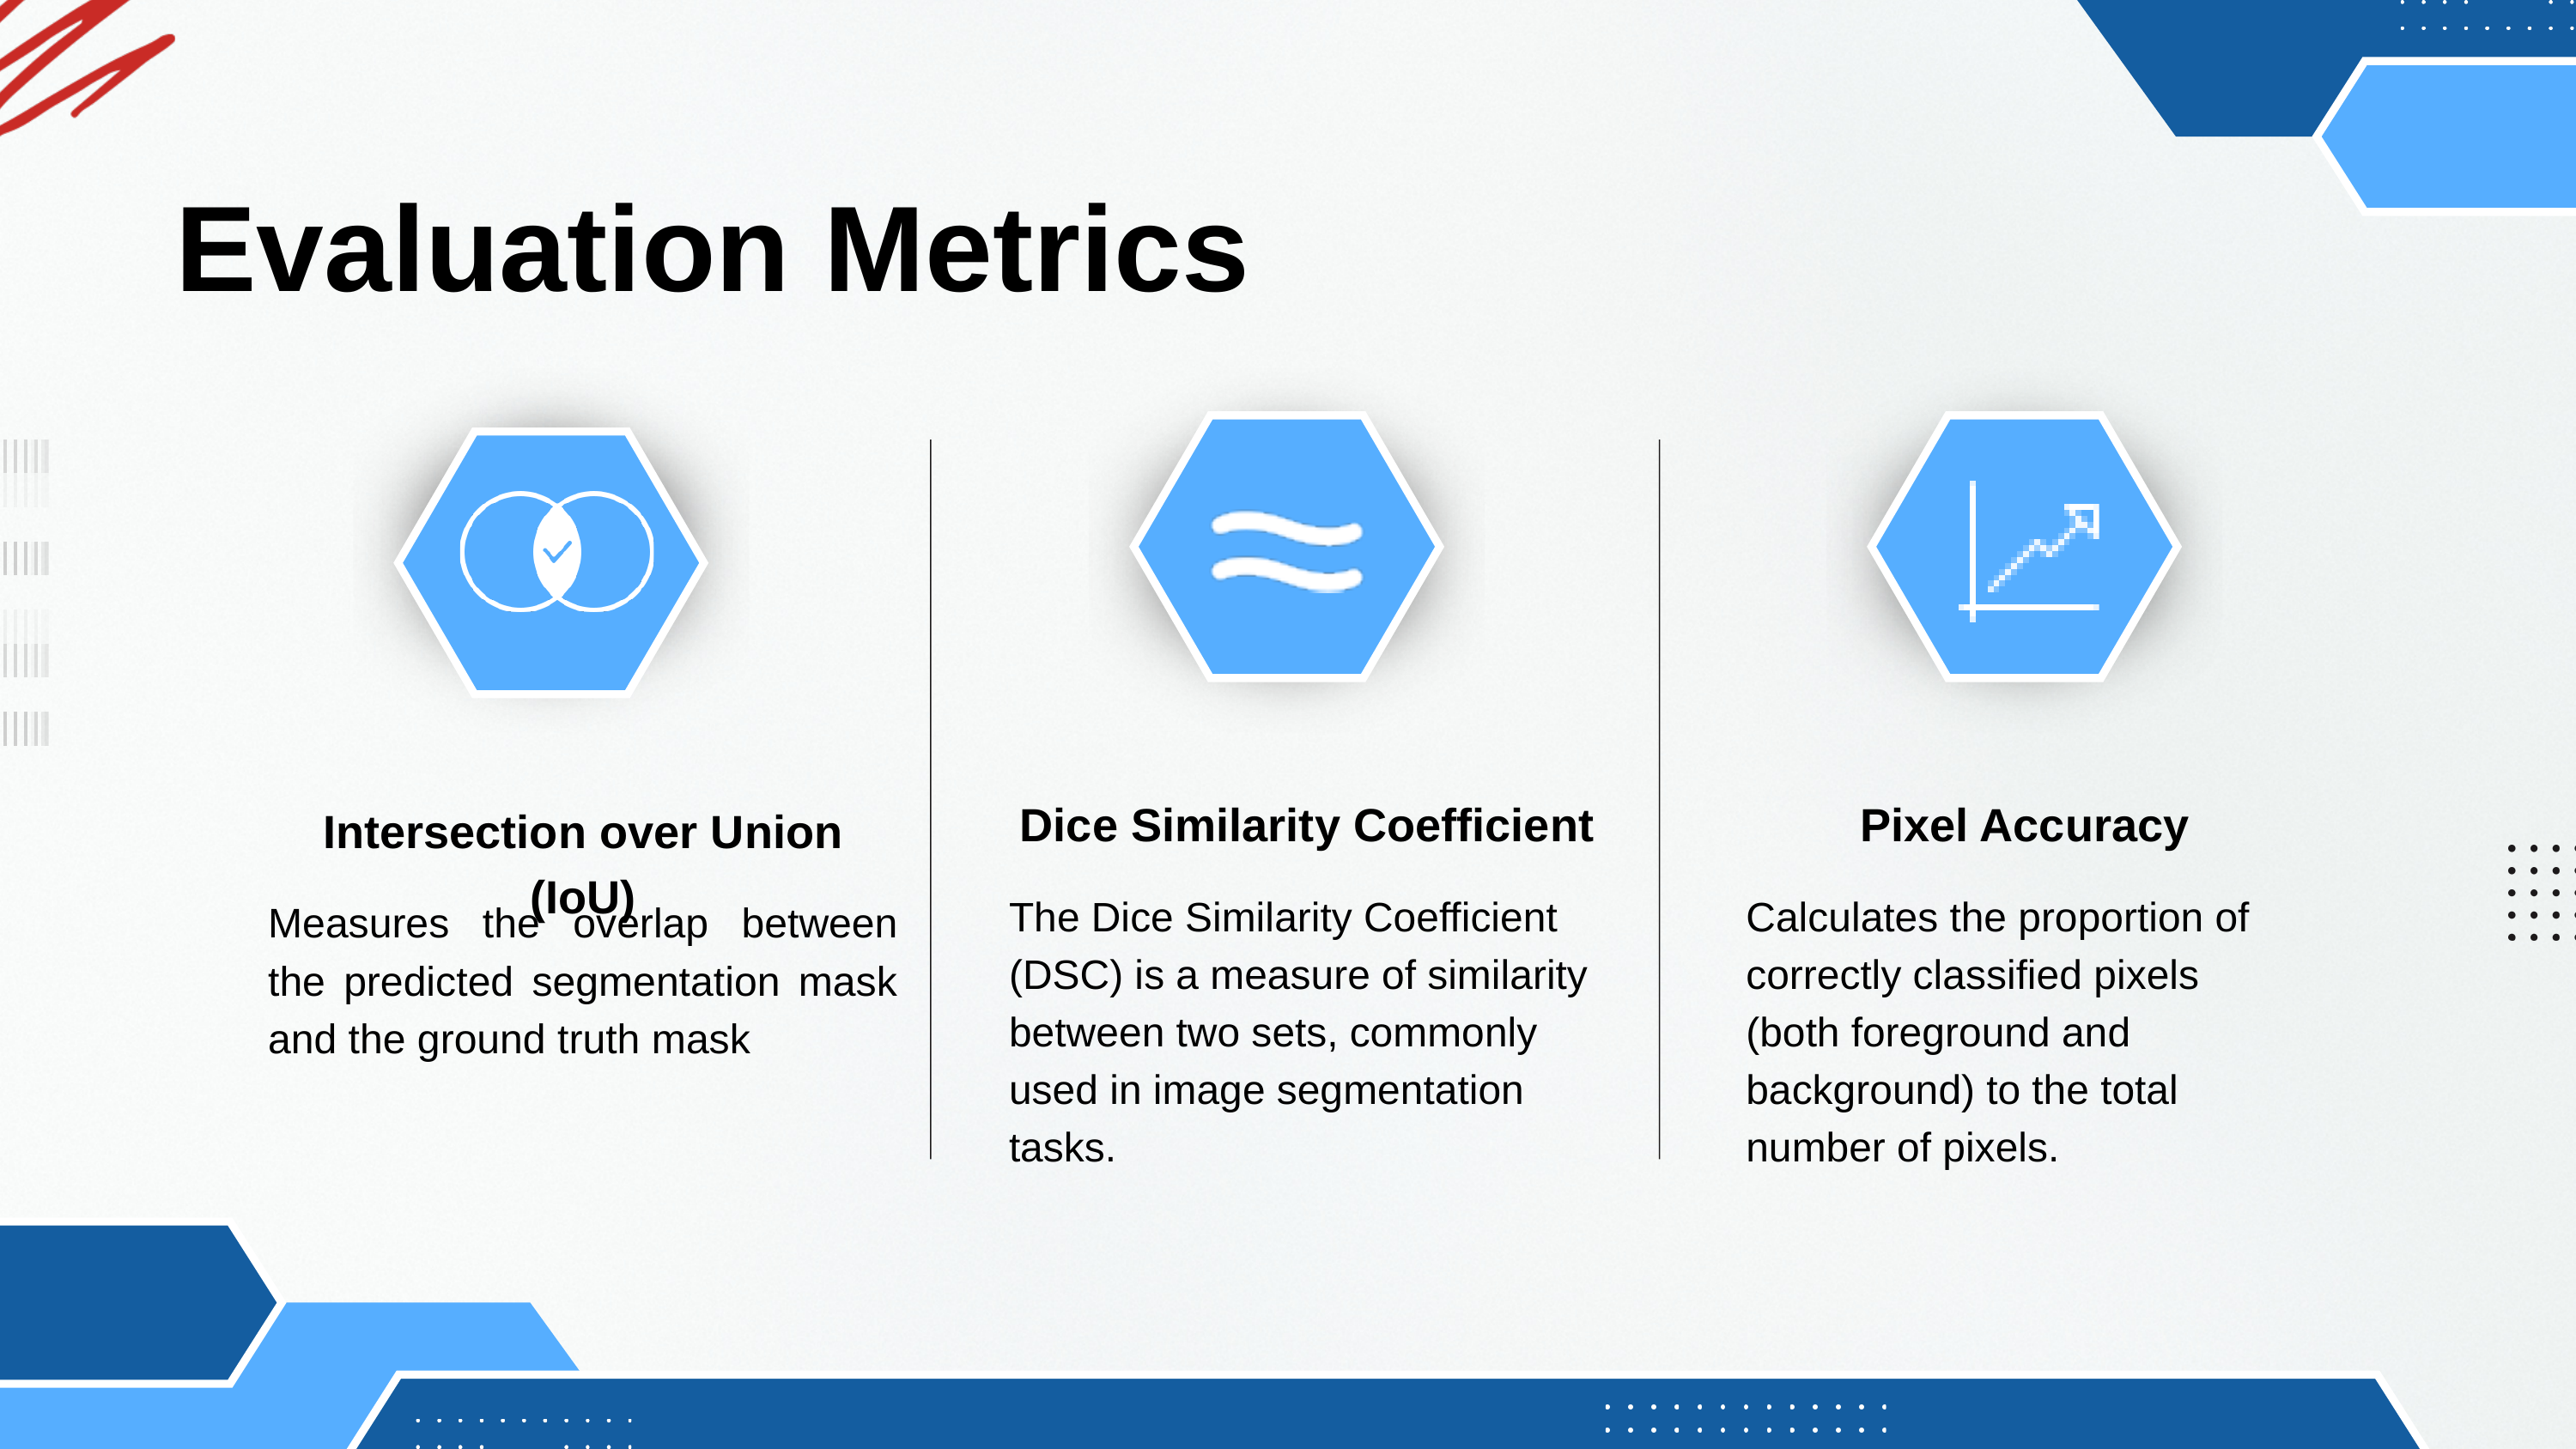

Evaluation Metrics

Dice Similarity Coefficient
The Dice Similarity Coefficient (DSC) is a measure of similarity between two sets, commonly used in image segmentation tasks.
Pixel Accuracy
Calculates the proportion of correctly classified pixels (both foreground and background) to the total number of pixels.
Intersection over Union (IoU)
Measures the overlap between the predicted segmentation mask and the ground truth mask